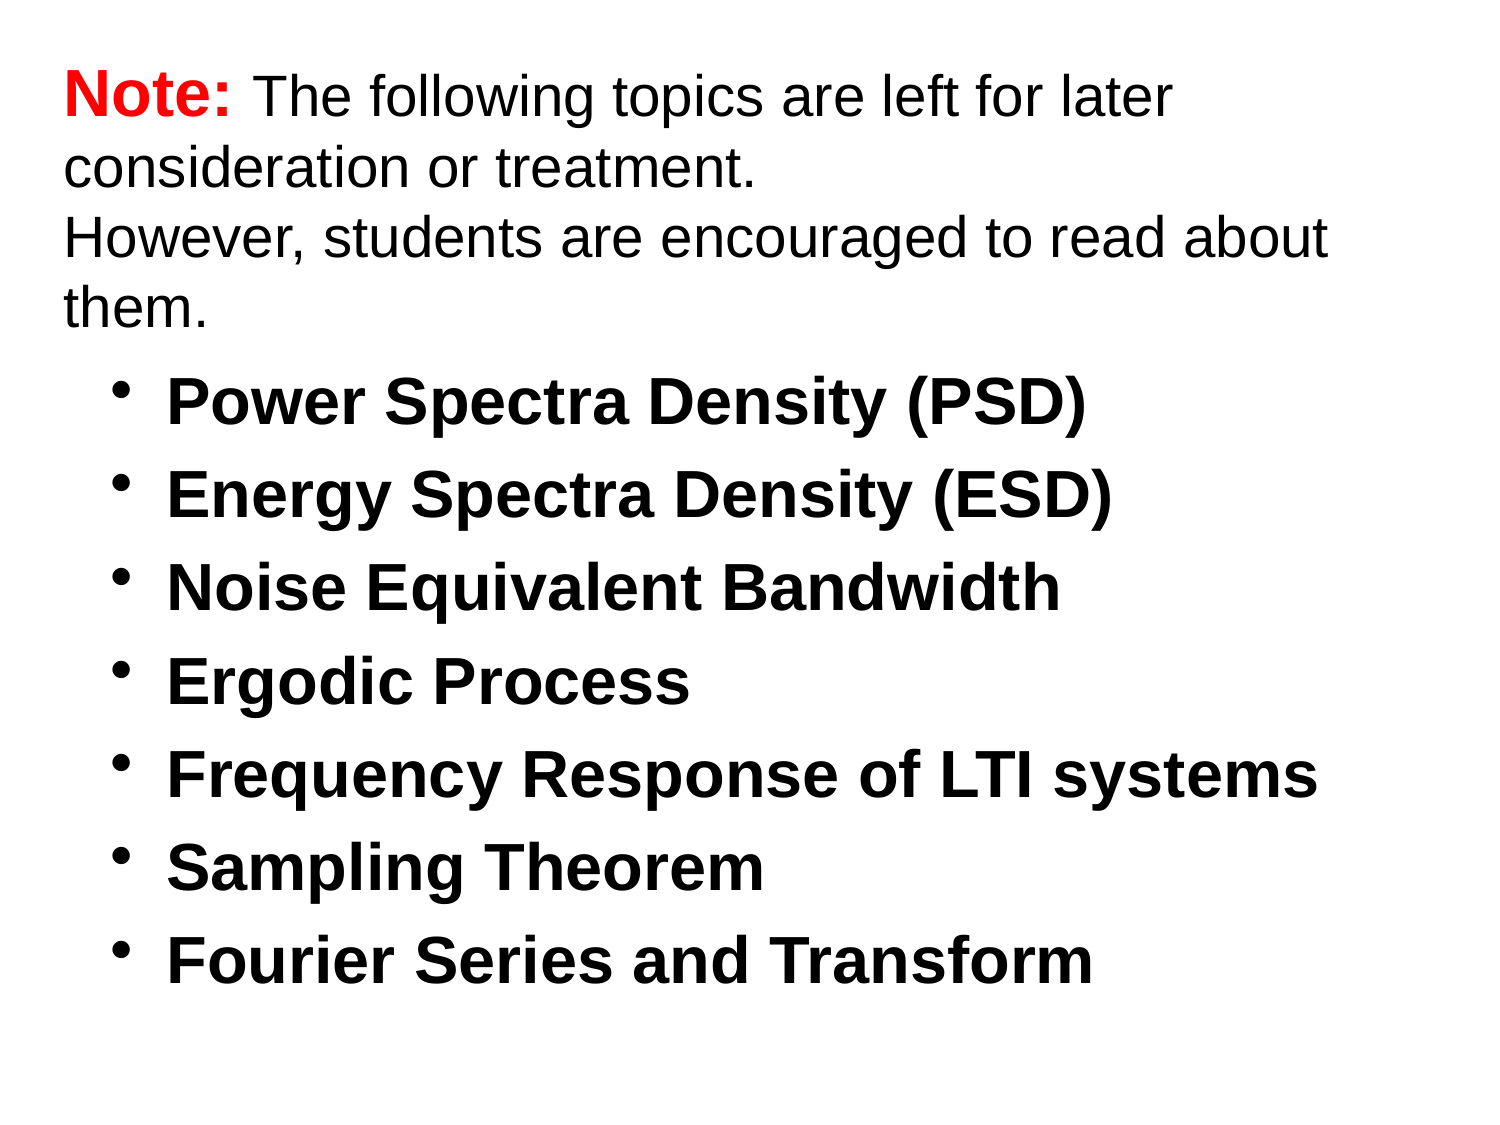

Note: The following topics are left for later consideration or treatment.
However, students are encouraged to read about them.
Power Spectra Density (PSD)
Energy Spectra Density (ESD)
Noise Equivalent Bandwidth
Ergodic Process
Frequency Response of LTI systems
Sampling Theorem
Fourier Series and Transform